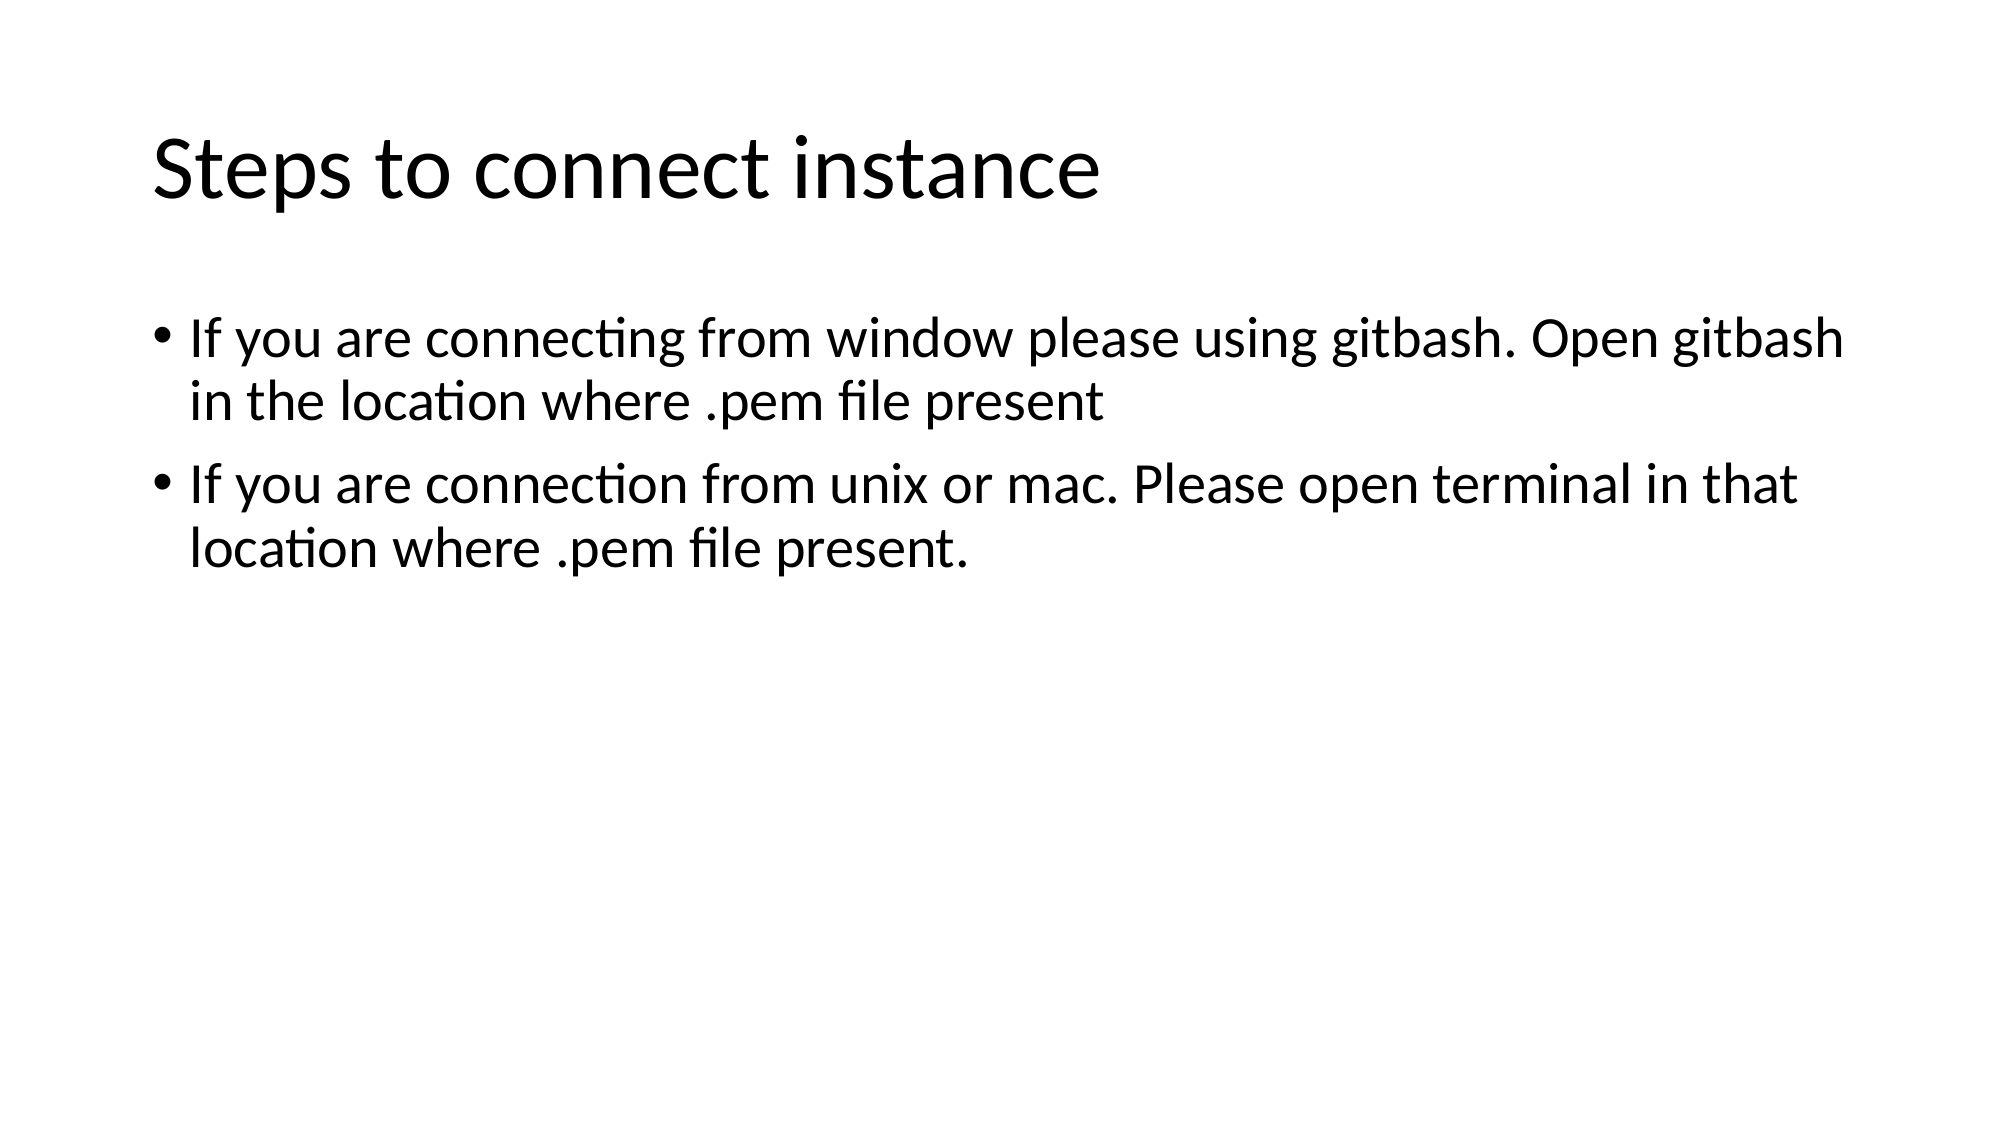

# Steps to connect instance
If you are connecting from window please using gitbash. Open gitbash in the location where .pem file present
If you are connection from unix or mac. Please open terminal in that location where .pem file present.